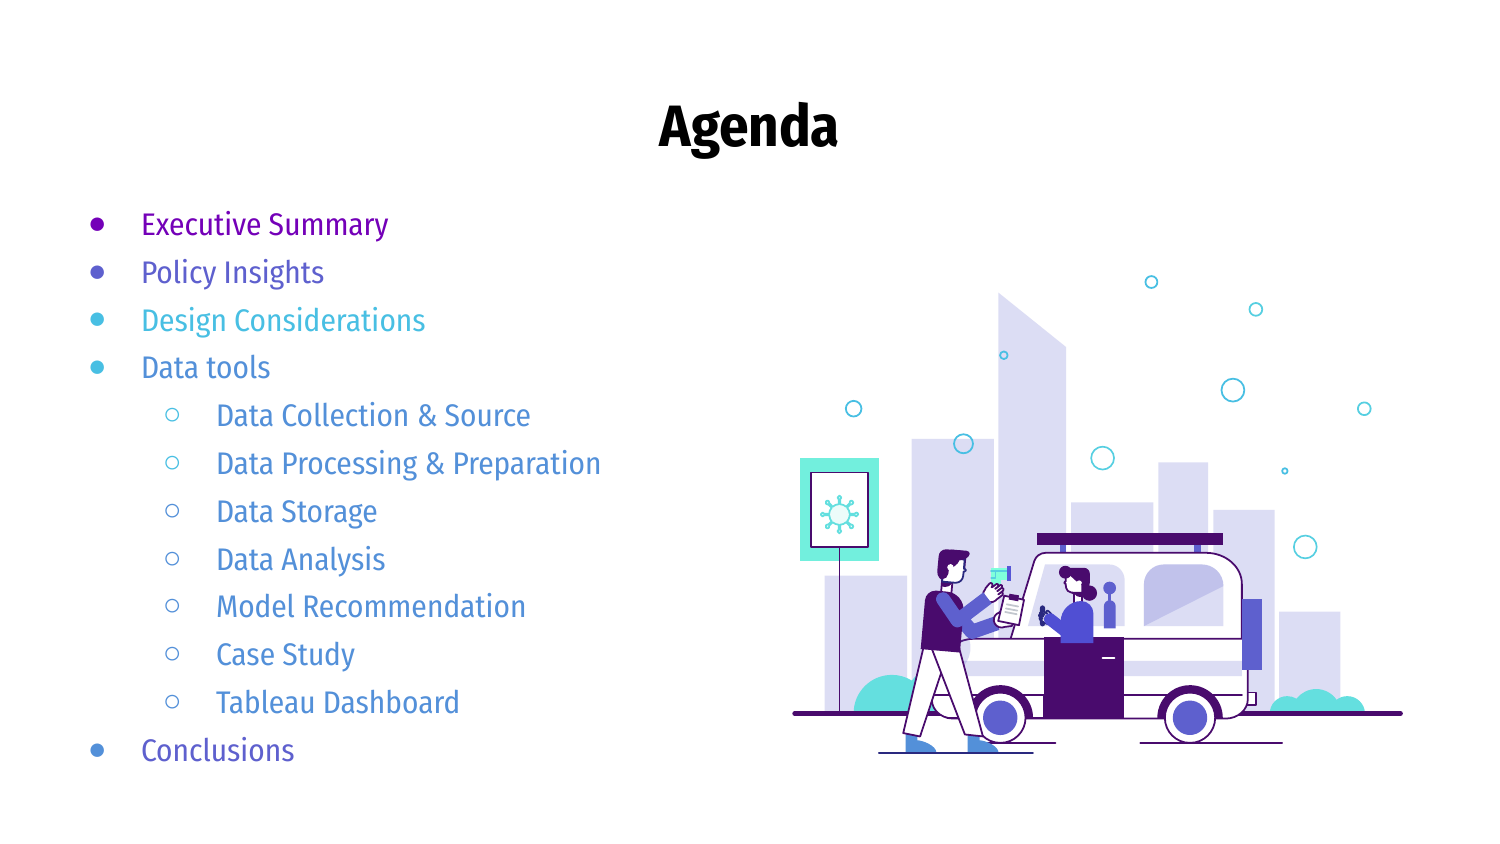

# Agenda
Executive Summary
Policy Insights
Design Considerations
Data tools
Data Collection & Source
Data Processing & Preparation
Data Storage
Data Analysis
Model Recommendation
Case Study
Tableau Dashboard
Conclusions